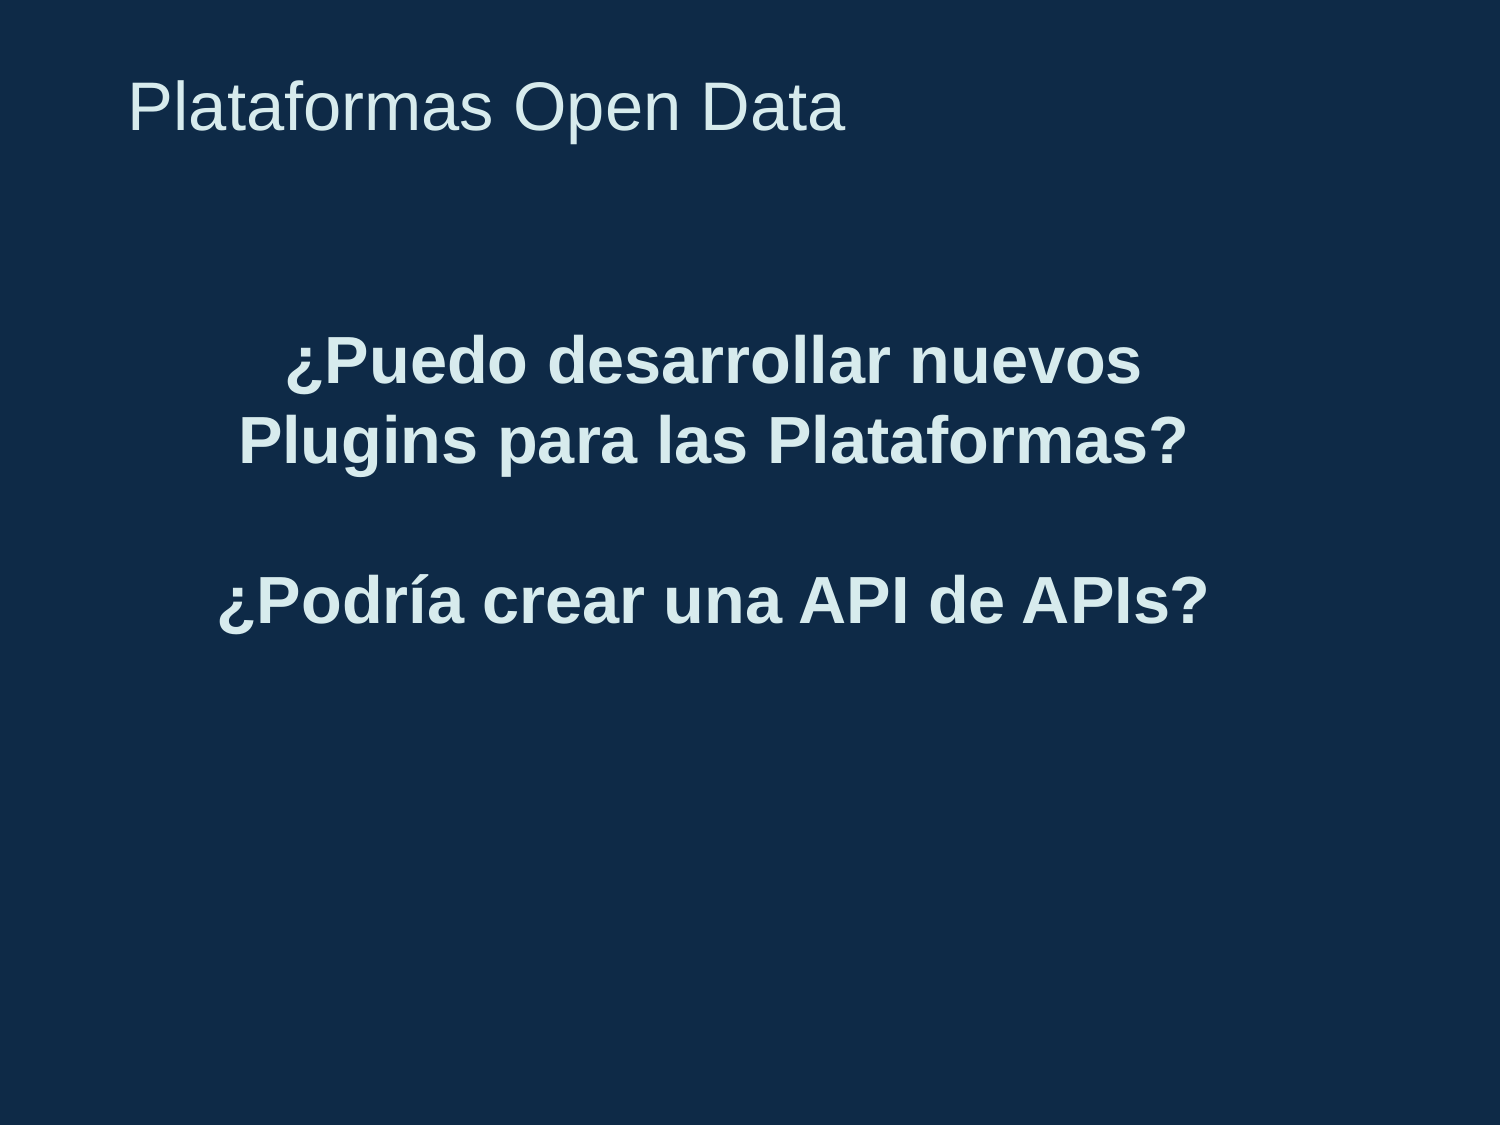

Plataformas Open Data
¿Puedo desarrollar nuevos Plugins para las Plataformas?

¿Podría crear una API de APIs?